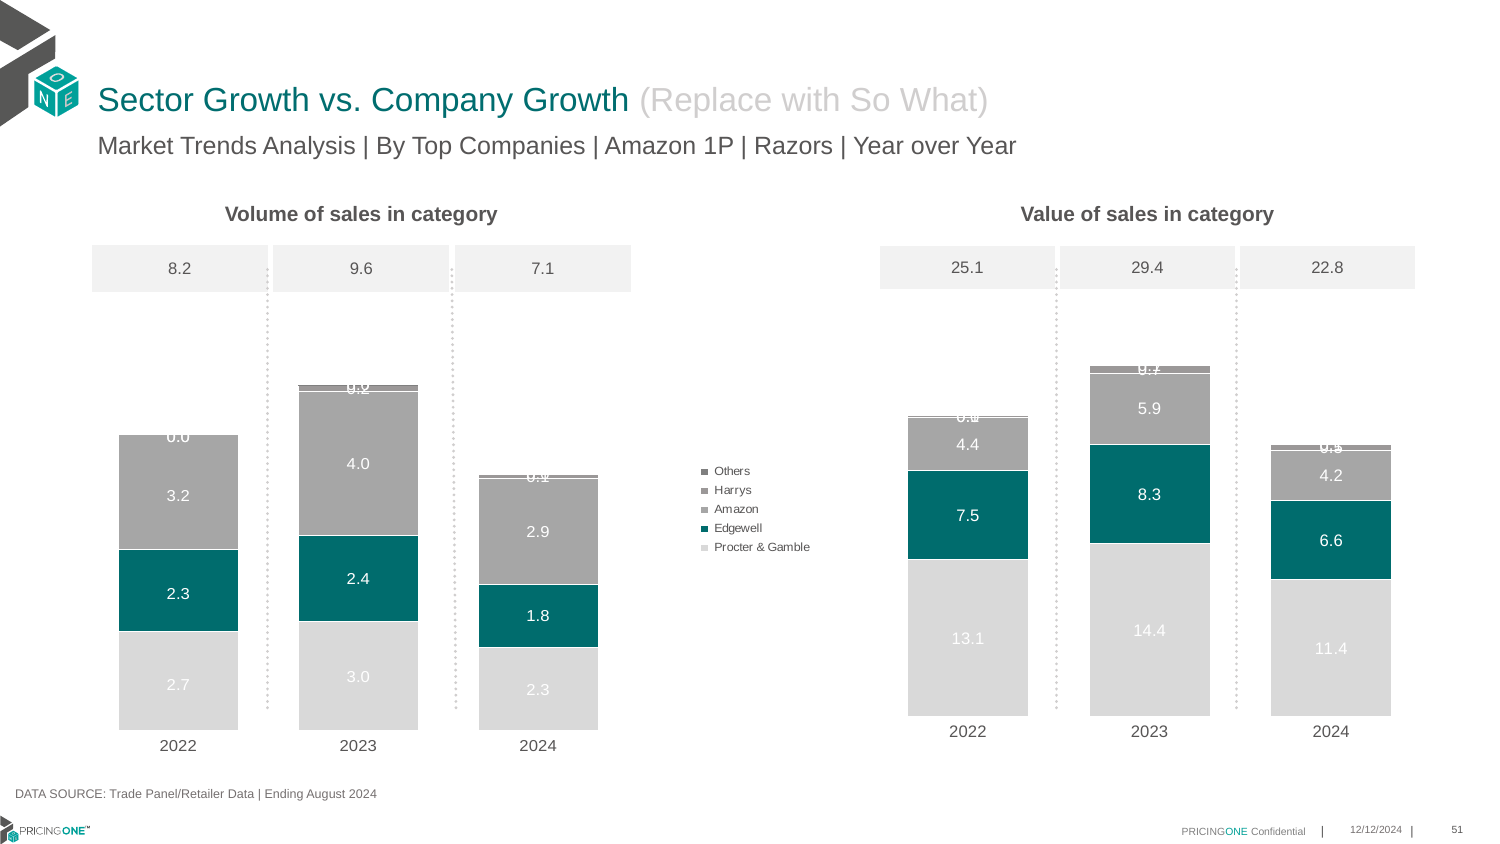

# Sector Growth vs. Company Growth (Replace with So What)
Market Trends Analysis | By Top Companies | Amazon 1P | Razors | Year over Year
| Value of sales in category |  |  |
| --- | --- | --- |
| 25.1 | 29.4 | 22.8 |
| Volume of sales in category |  |  |
| --- | --- | --- |
| 8.2 | 9.6 | 7.1 |

### Chart

| Category | Procter & Gamble | Edgewell | Amazon | Harrys | Others |
|---|---|---|---|---|---|
| 2022 | 13.079029 | 7.451074 | 4.421666 | 0.148862 | 0.0 |
| 2023 | 14.426714 | 8.304894 | 5.939095 | 0.659705 | 0.055784 |
| 2024 | 11.381464 | 6.601502 | 4.246148 | 0.476158 | 0.102921 |

### Chart

| Category | Procter & Gamble | Edgewell | Amazon | Harrys | Others |
|---|---|---|---|---|---|
| 2022 | 2.73439 | 2.266184 | 3.193867 | 0.040757 | 0.0 |
| 2023 | 3.010509 | 2.398826 | 3.979374 | 0.179992 | 0.004243 |
| 2024 | 2.304468 | 1.750203 | 2.912862 | 0.130905 | 0.016146 |
DATA SOURCE: Trade Panel/Retailer Data | Ending August 2024

12/12/2024
51